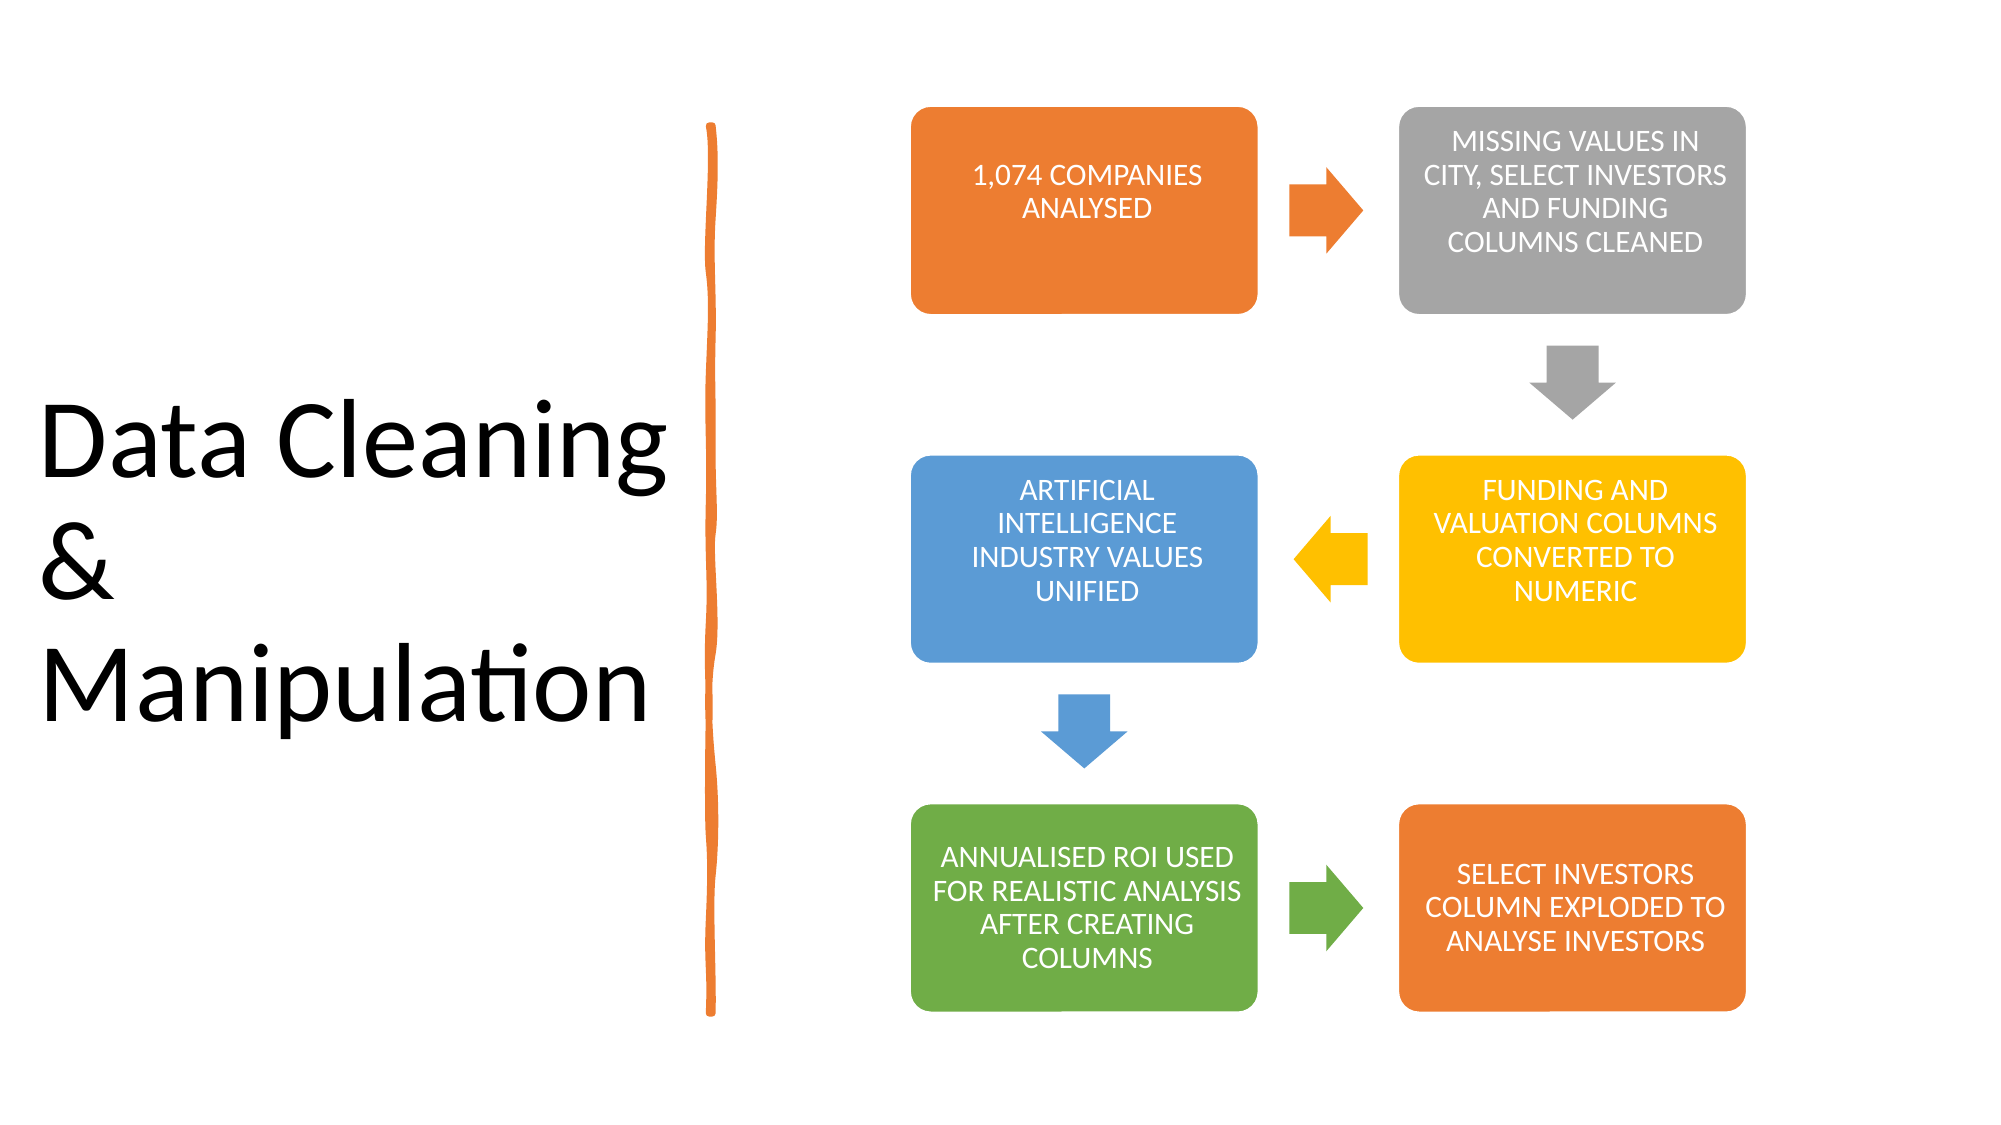

1,074 companies analysed

Missing values in City, Select Investors and Funding columns cleaned

Funding and Valuation columns converted to numeric

Artificial intelligence industry values unified

Annualised ROI used for realistic analysis after creating columns

Select Investors column exploded to analyse investors
# Data Cleaning & Manipulation